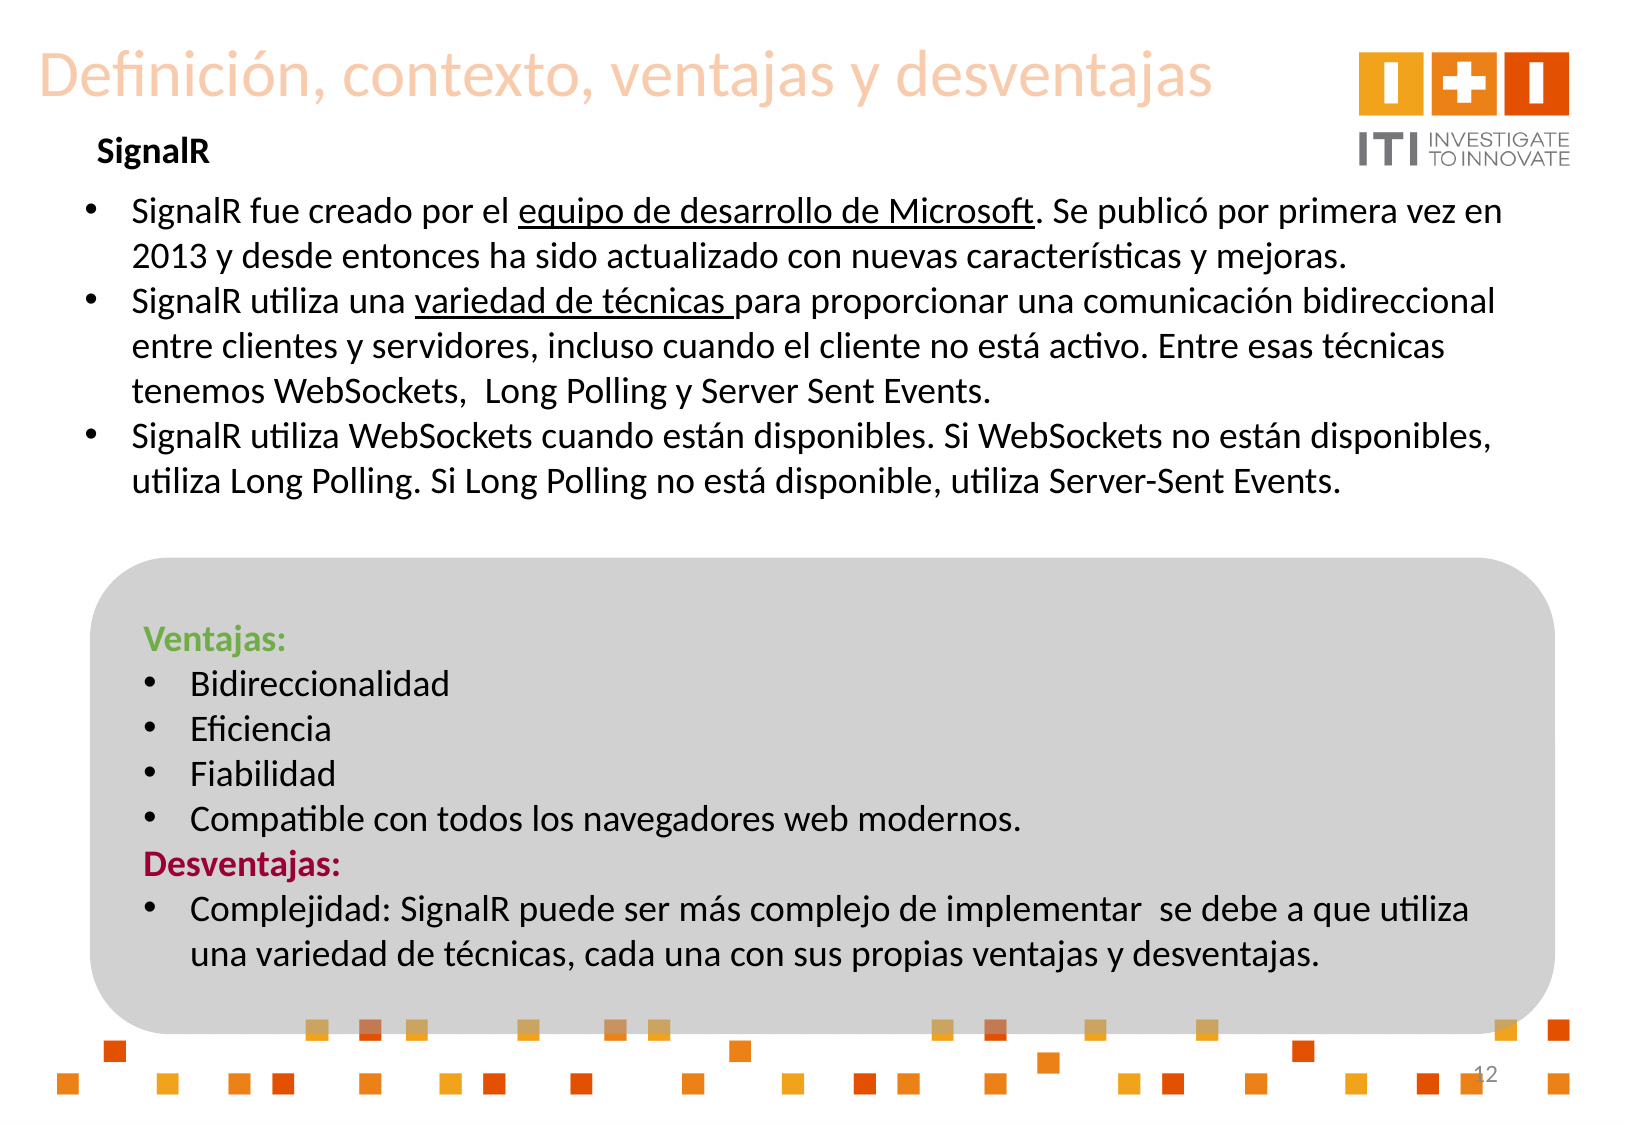

Definición, contexto, ventajas y desventajas
SignalR
SignalR fue creado por el equipo de desarrollo de Microsoft. Se publicó por primera vez en 2013 y desde entonces ha sido actualizado con nuevas características y mejoras.
SignalR utiliza una variedad de técnicas para proporcionar una comunicación bidireccional entre clientes y servidores, incluso cuando el cliente no está activo. Entre esas técnicas tenemos WebSockets,  Long Polling y Server Sent Events.
SignalR utiliza WebSockets cuando están disponibles. Si WebSockets no están disponibles, utiliza Long Polling. Si Long Polling no está disponible, utiliza Server-Sent Events.

Ventajas:
Bidireccionalidad
Eficiencia
Fiabilidad
Compatible con todos los navegadores web modernos.
Desventajas:
Complejidad: SignalR puede ser más complejo de implementar  se debe a que utiliza una variedad de técnicas, cada una con sus propias ventajas y desventajas.
12